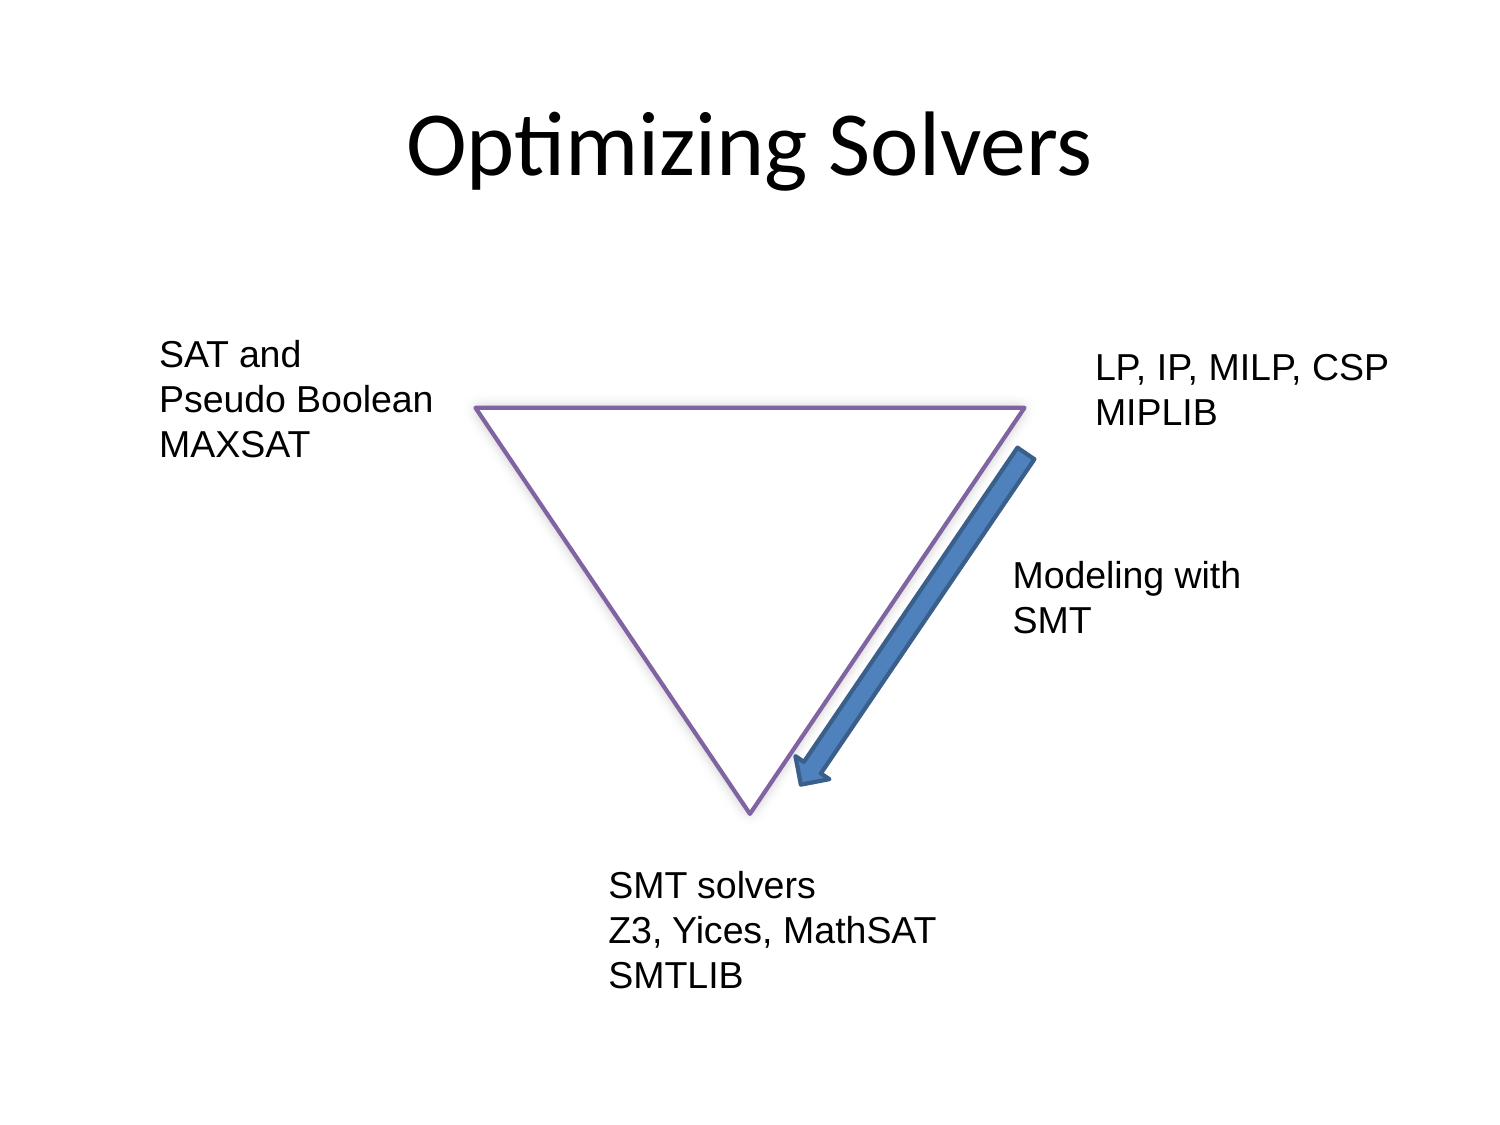

# Optimizing Solvers
SAT and
Pseudo Boolean
MAXSAT
LP, IP, MILP, CSP
MIPLIB

Modeling with
SMT

SMT solvers
Z3, Yices, MathSAT
SMTLIB